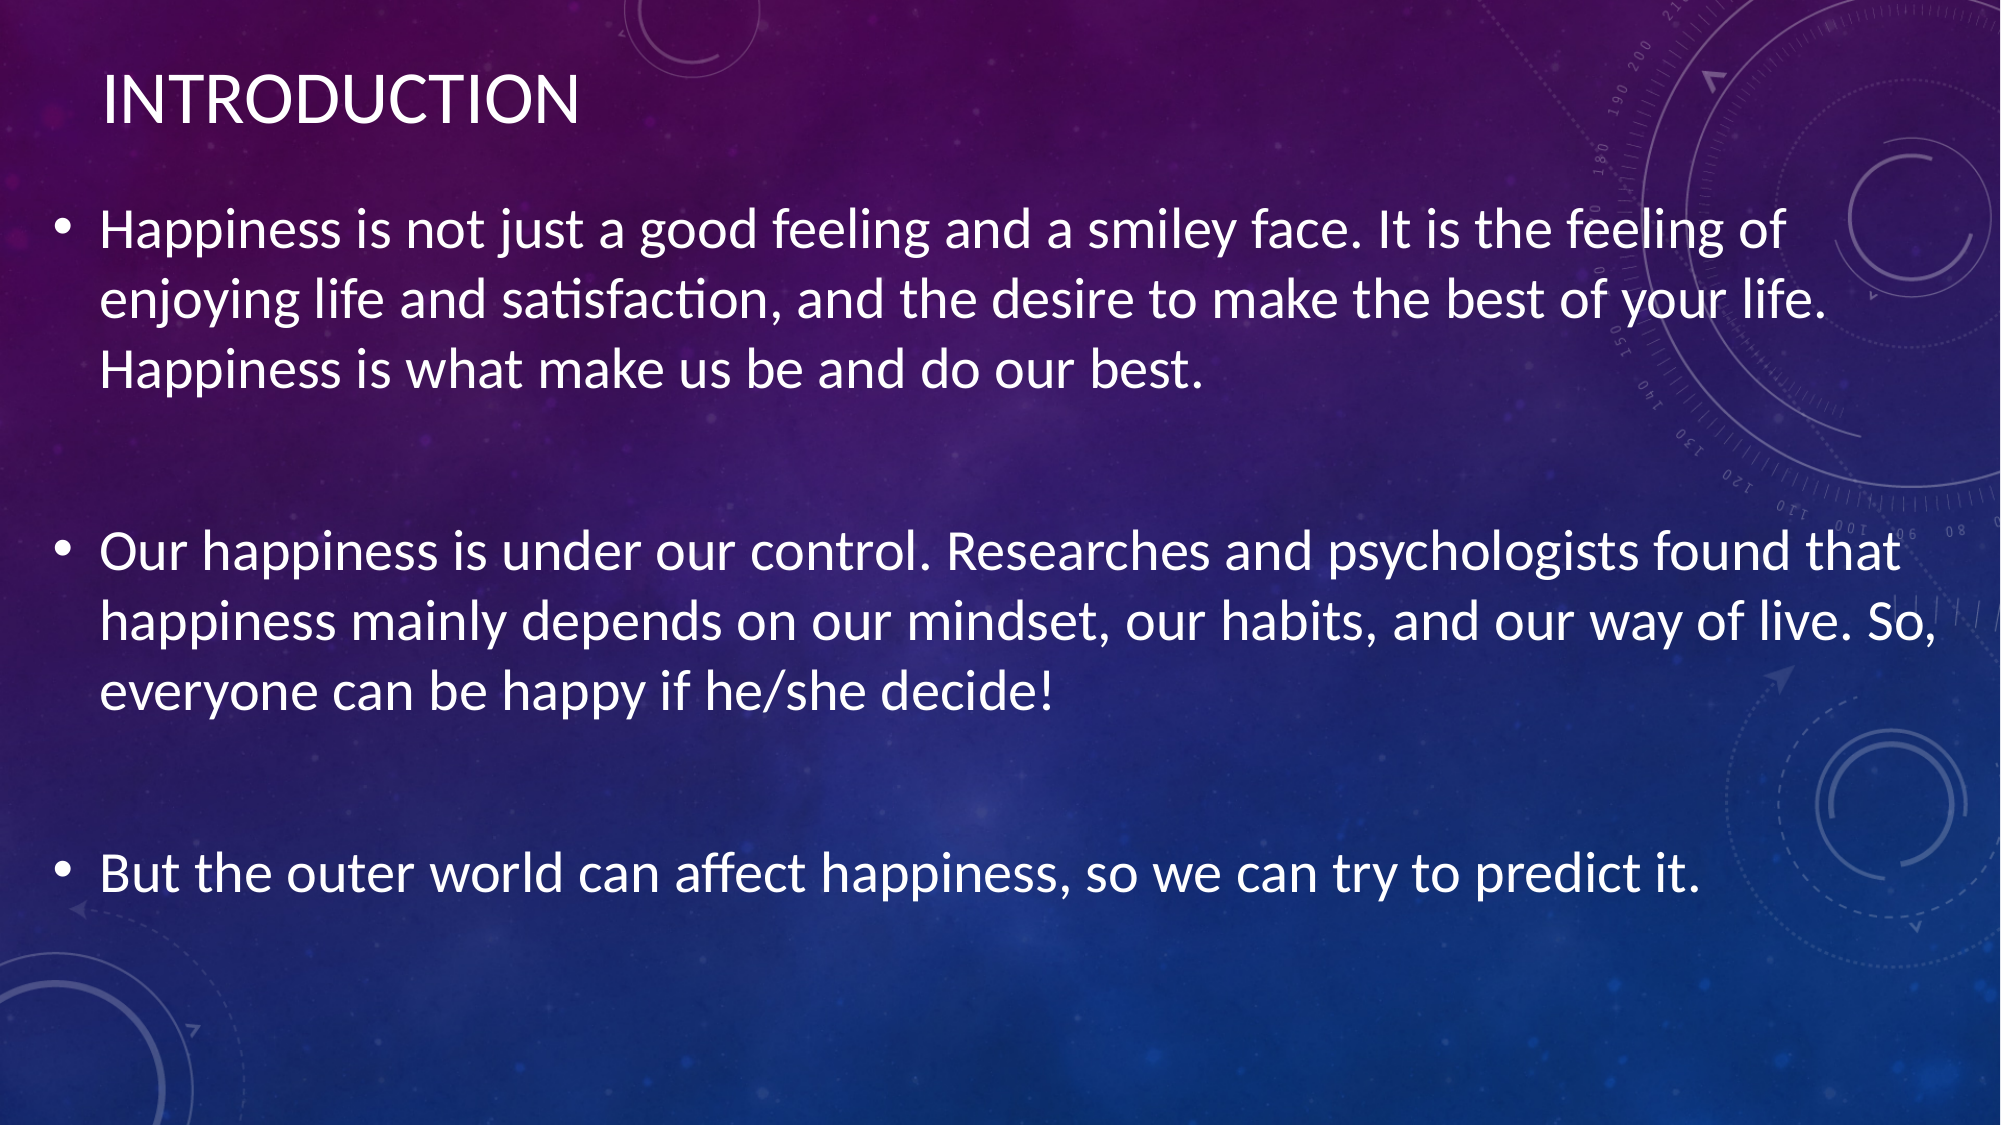

# INTRODUCTION
Happiness is not just a good feeling and a smiley face. It is the feeling of enjoying life and satisfaction, and the desire to make the best of your life. Happiness is what make us be and do our best.

Our happiness is under our control. Researches and psychologists found that happiness mainly depends on our mindset, our habits, and our way of live. So, everyone can be happy if he/she decide!

But the outer world can affect happiness, so we can try to predict it.